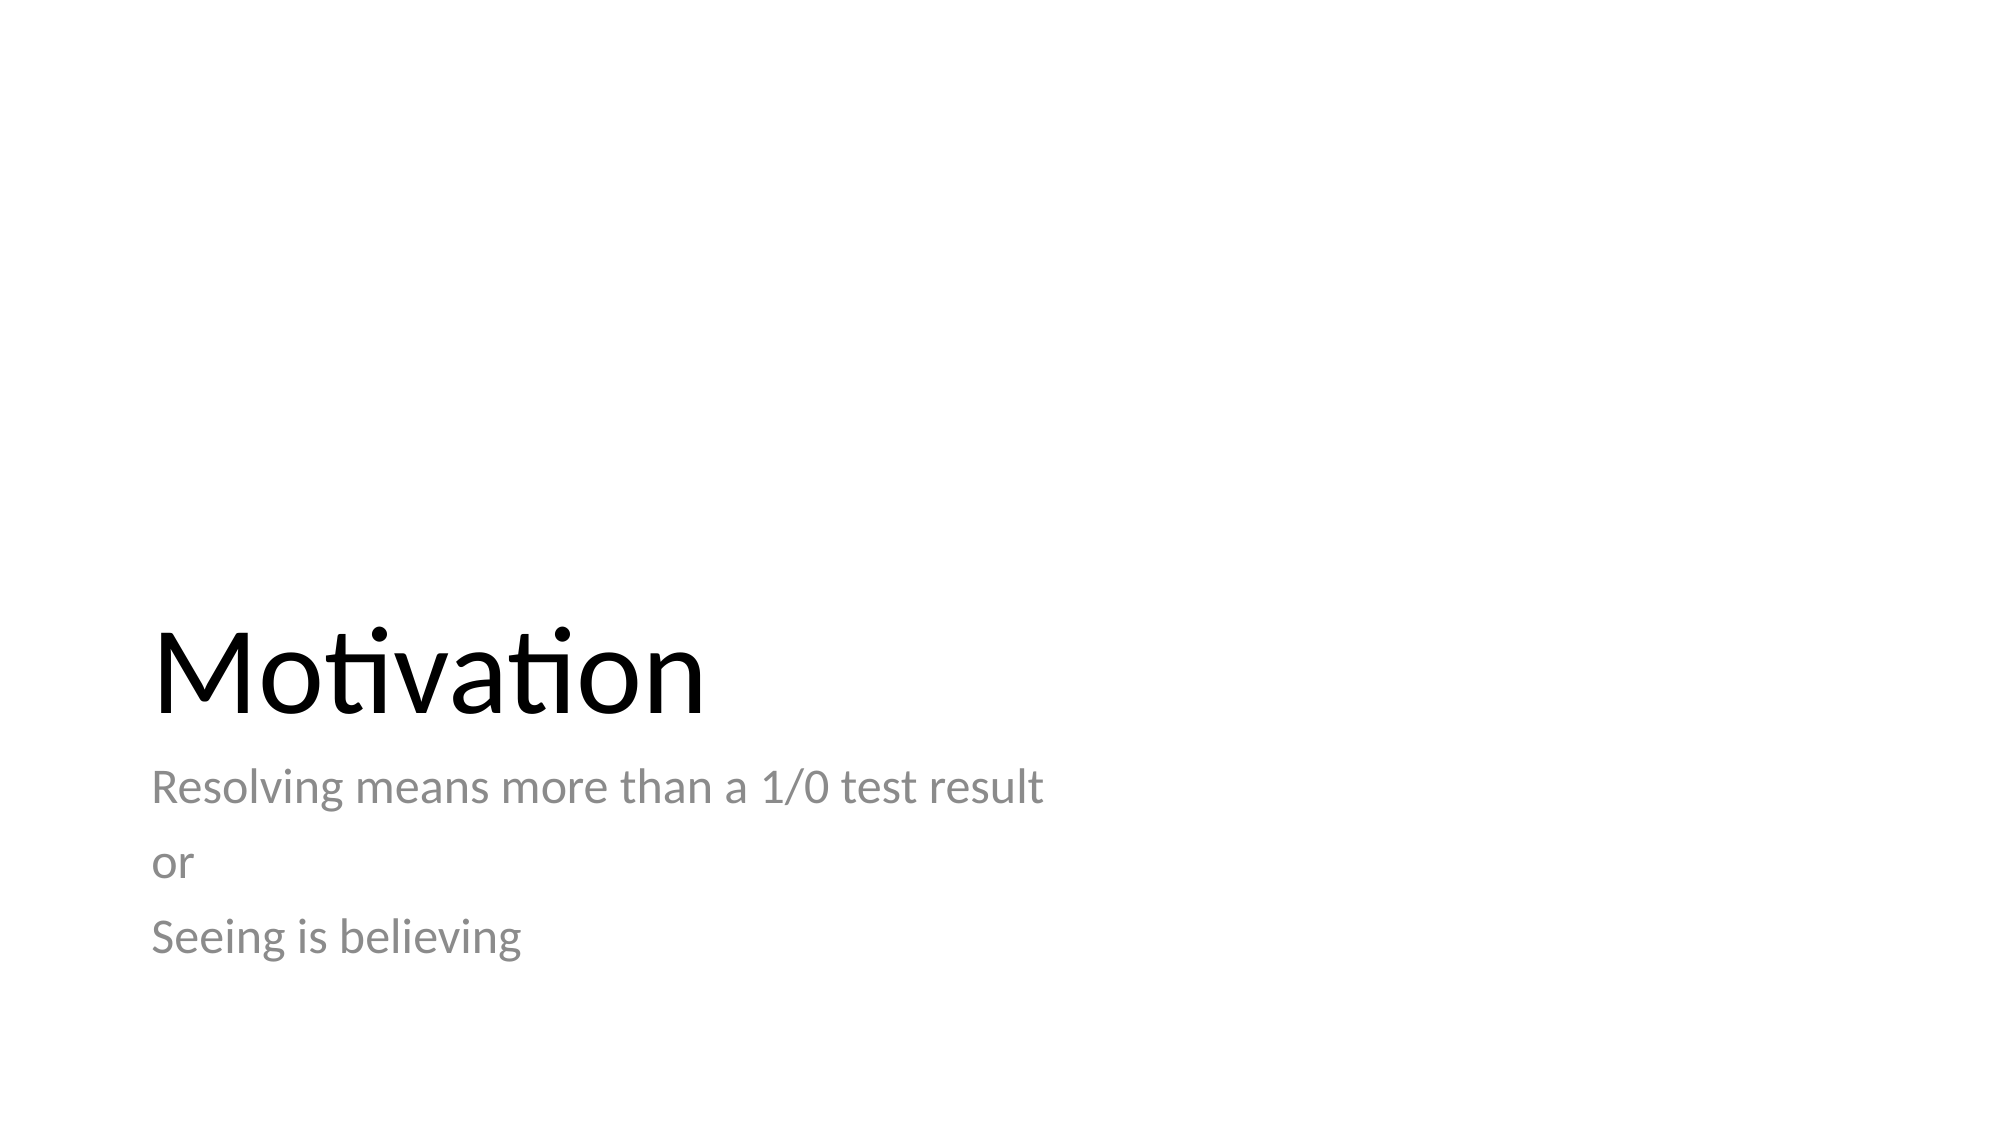

# Motivation
Resolving means more than a 1/0 test result
or
Seeing is believing